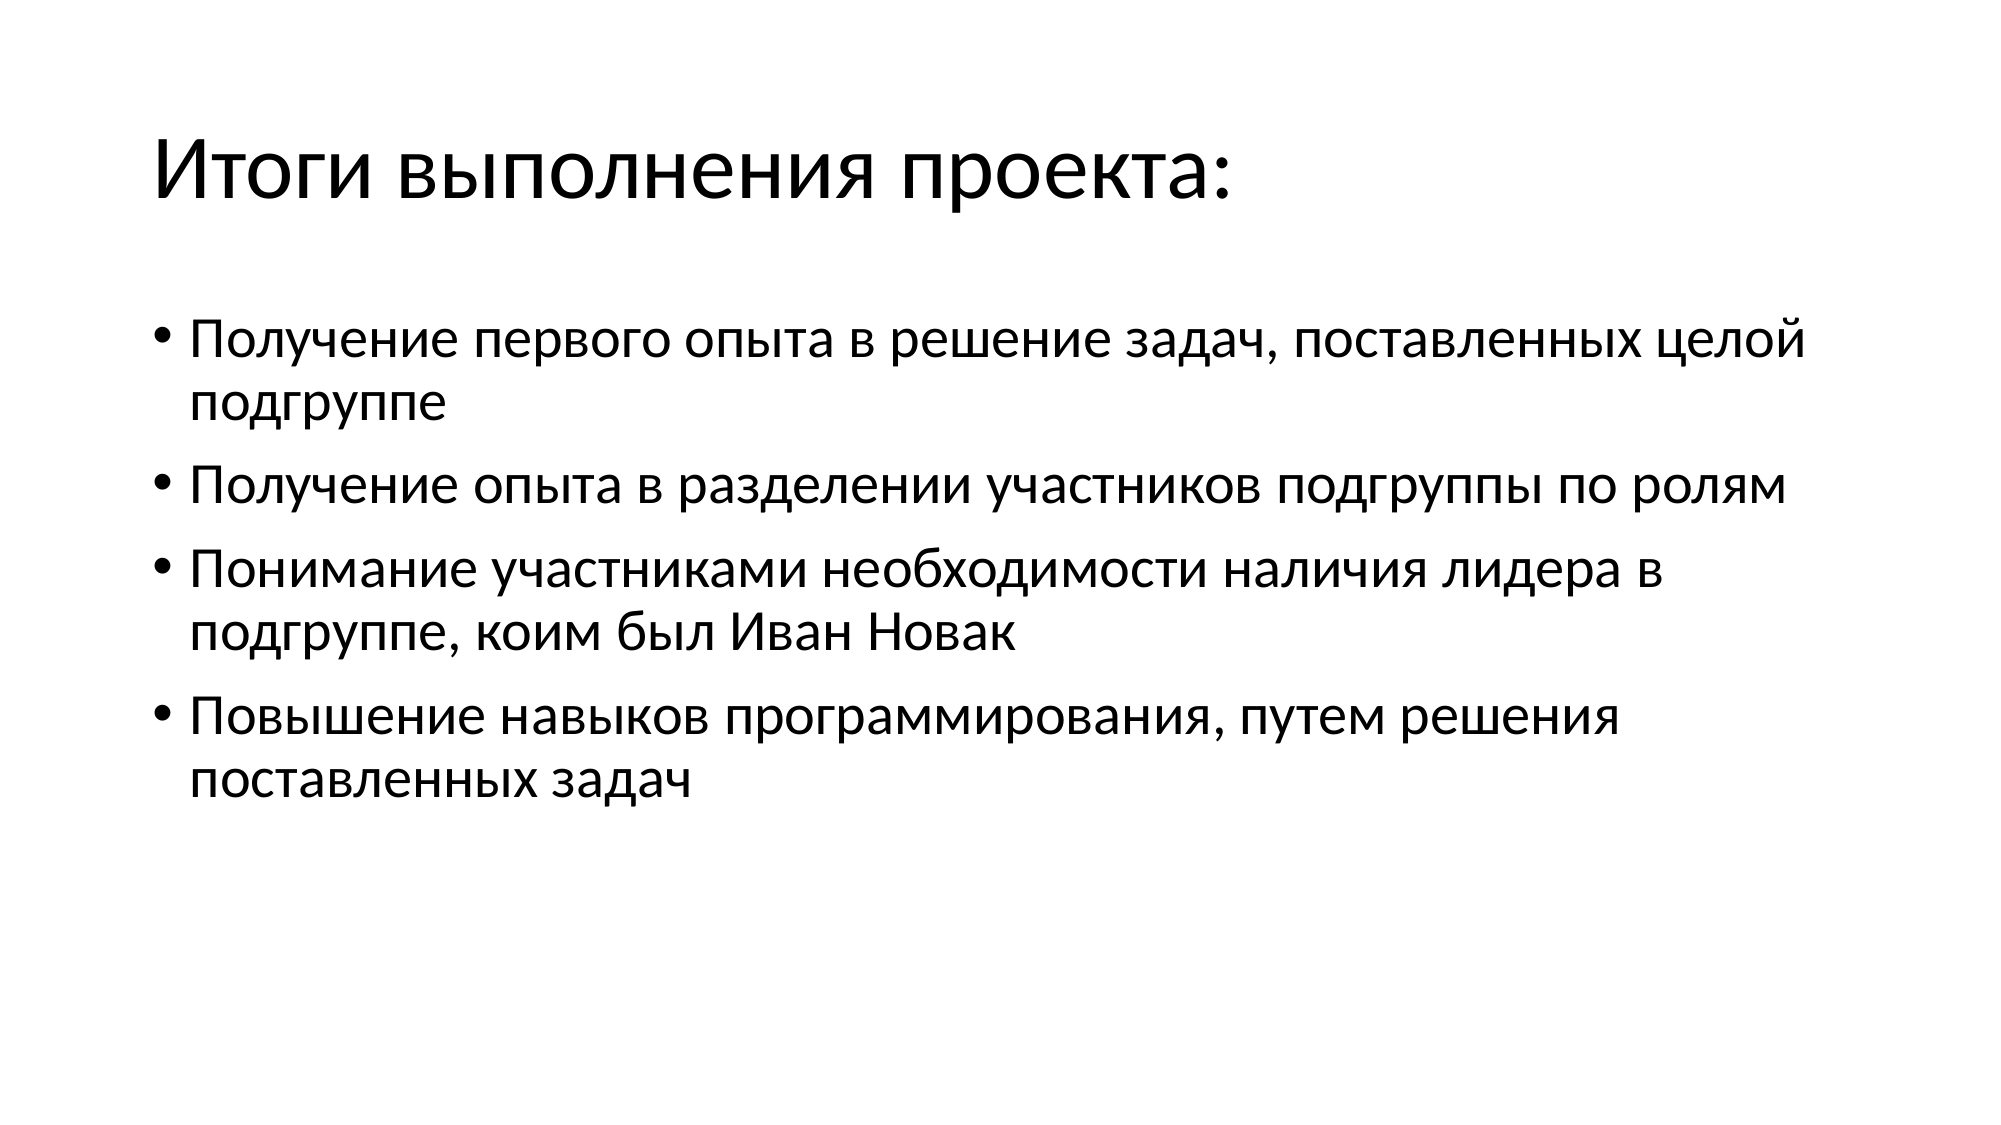

# Итоги выполнения проекта:
Получение первого опыта в решение задач, поставленных целой подгруппе
Получение опыта в разделении участников подгруппы по ролям
Понимание участниками необходимости наличия лидера в подгруппе, коим был Иван Новак
Повышение навыков программирования, путем решения поставленных задач